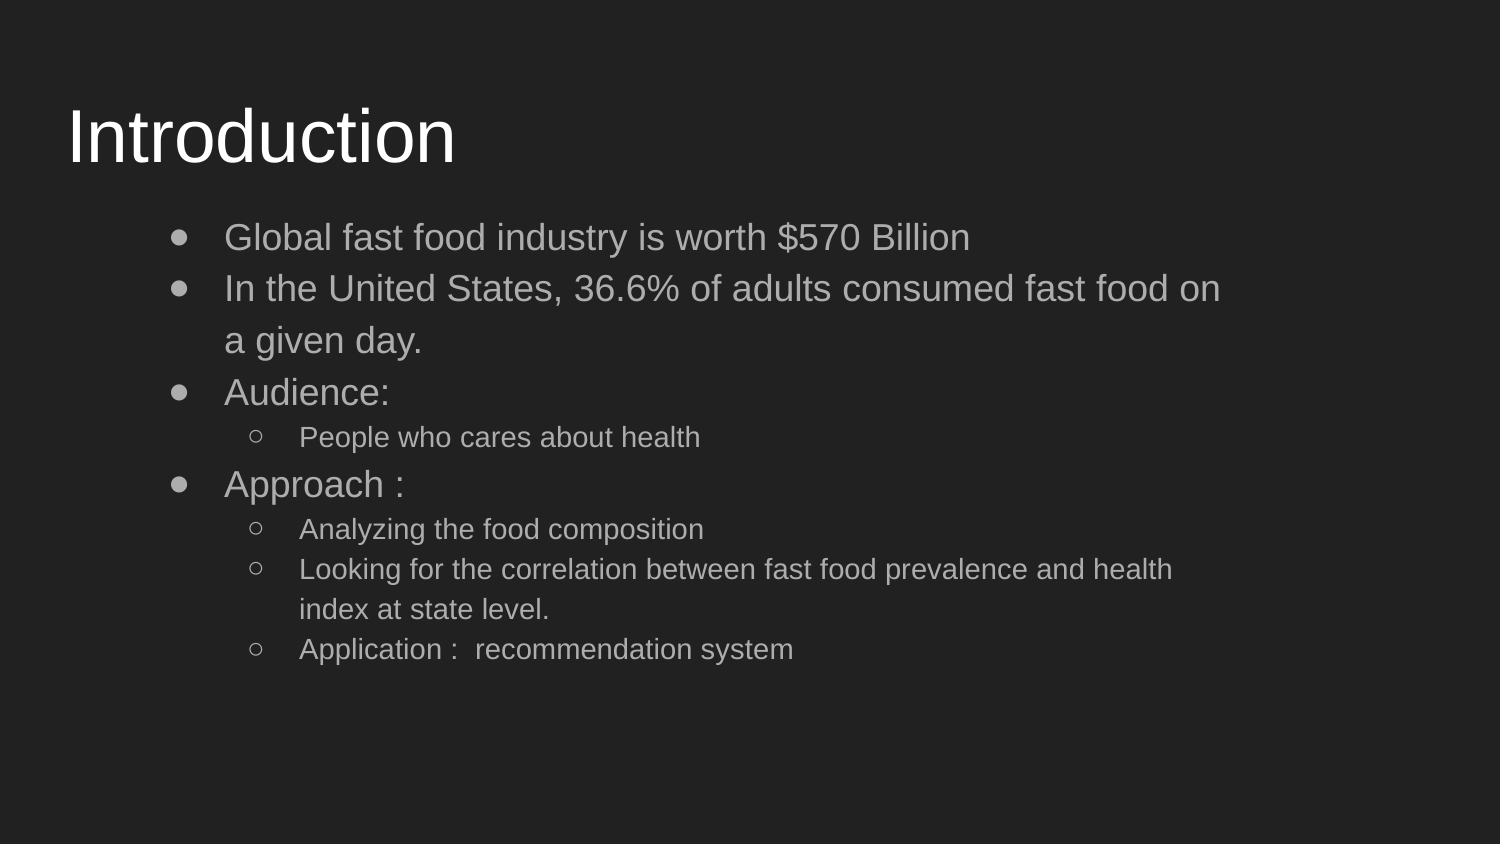

# Introduction
Global fast food industry is worth $570 Billion
In the United States, 36.6% of adults consumed fast food on a given day.
Audience:
People who cares about health
Approach :
Analyzing the food composition
Looking for the correlation between fast food prevalence and health index at state level.
Application :  recommendation system